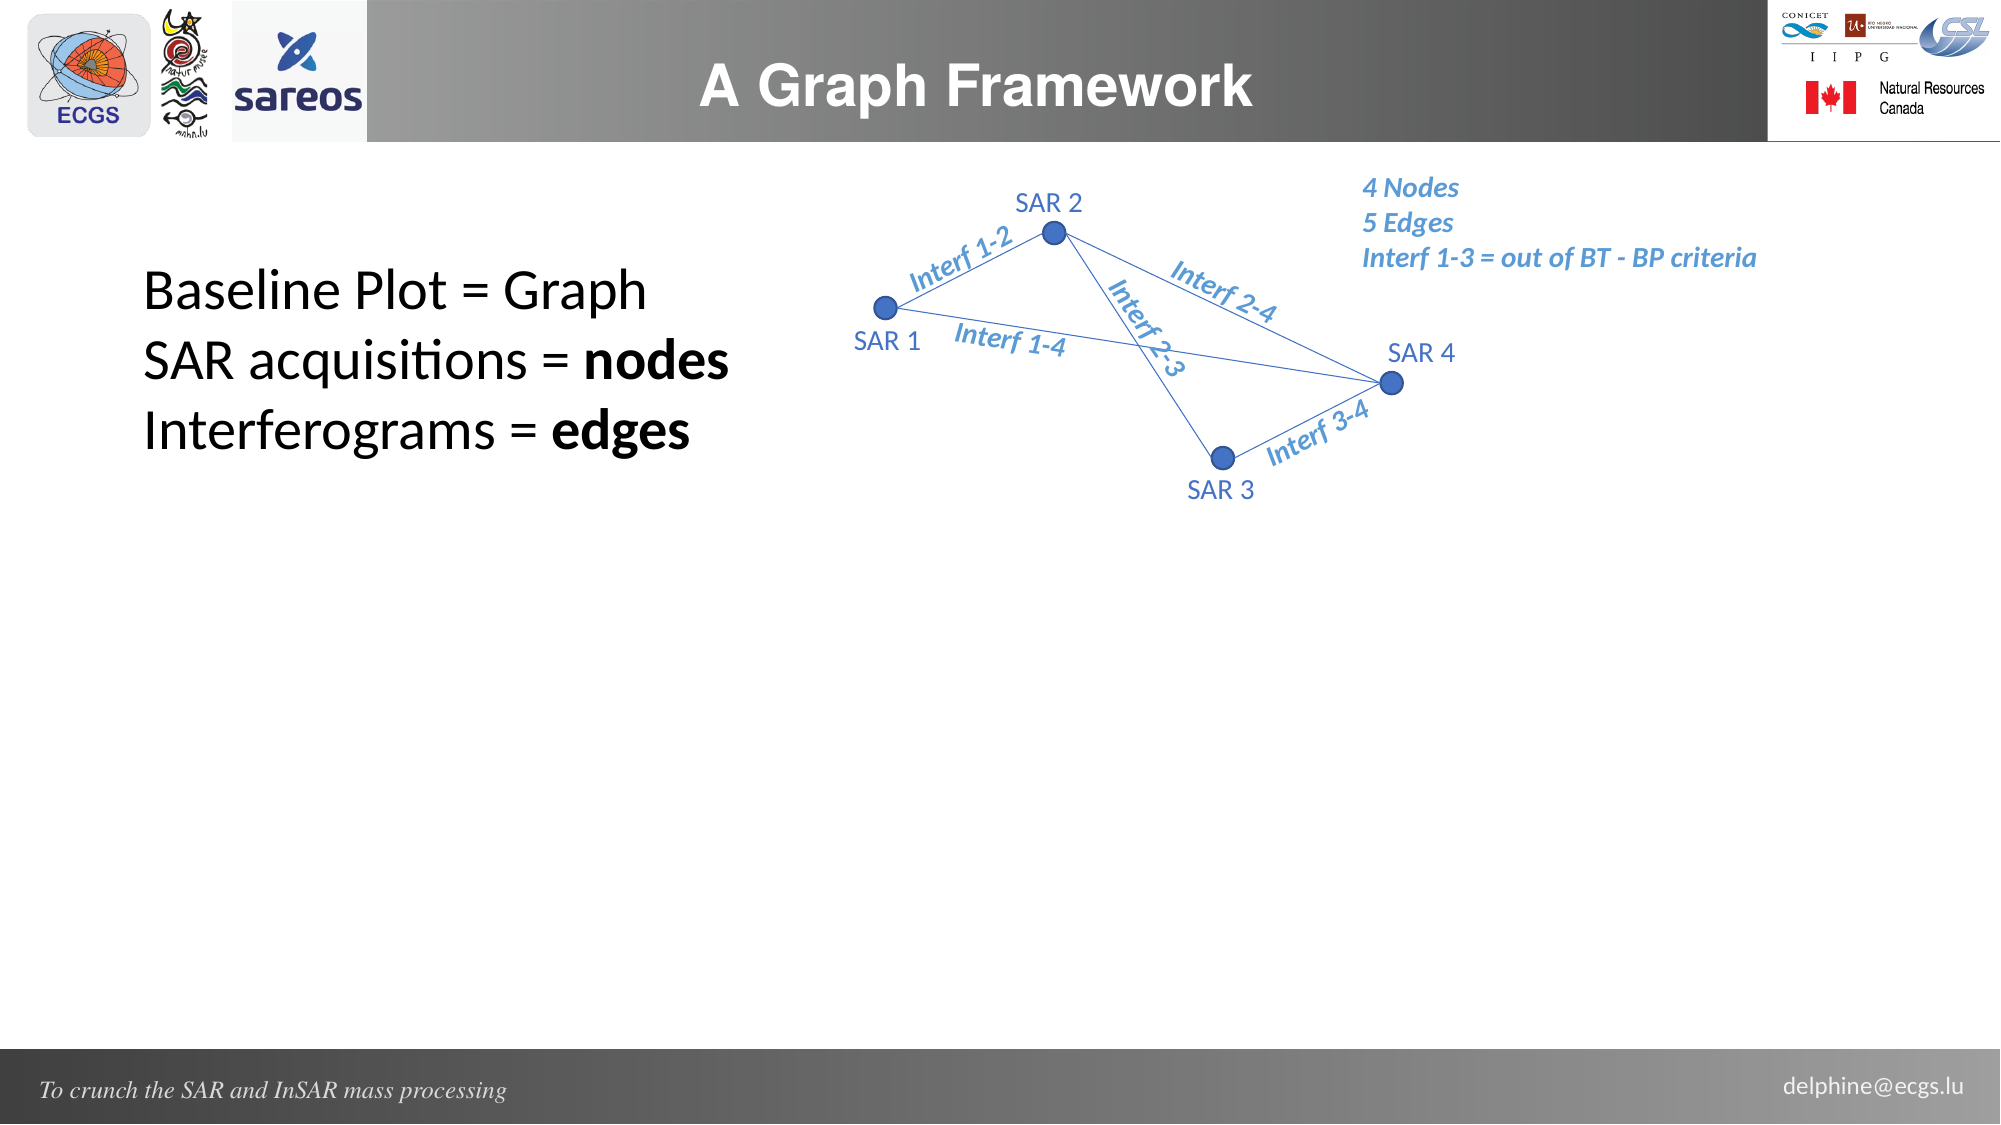

A Graph Framework
4 Nodes
5 Edges
Interf 1-3 = out of BT - BP criteria
Baseline Plot = Graph
SAR acquisitions = nodes
Interferograms = edges

SAR 2
Interf 1-2

Interf 2-4

SAR 1
Interf 1-4
Interf 2-3
SAR 4

Interf 3-4

SAR 3